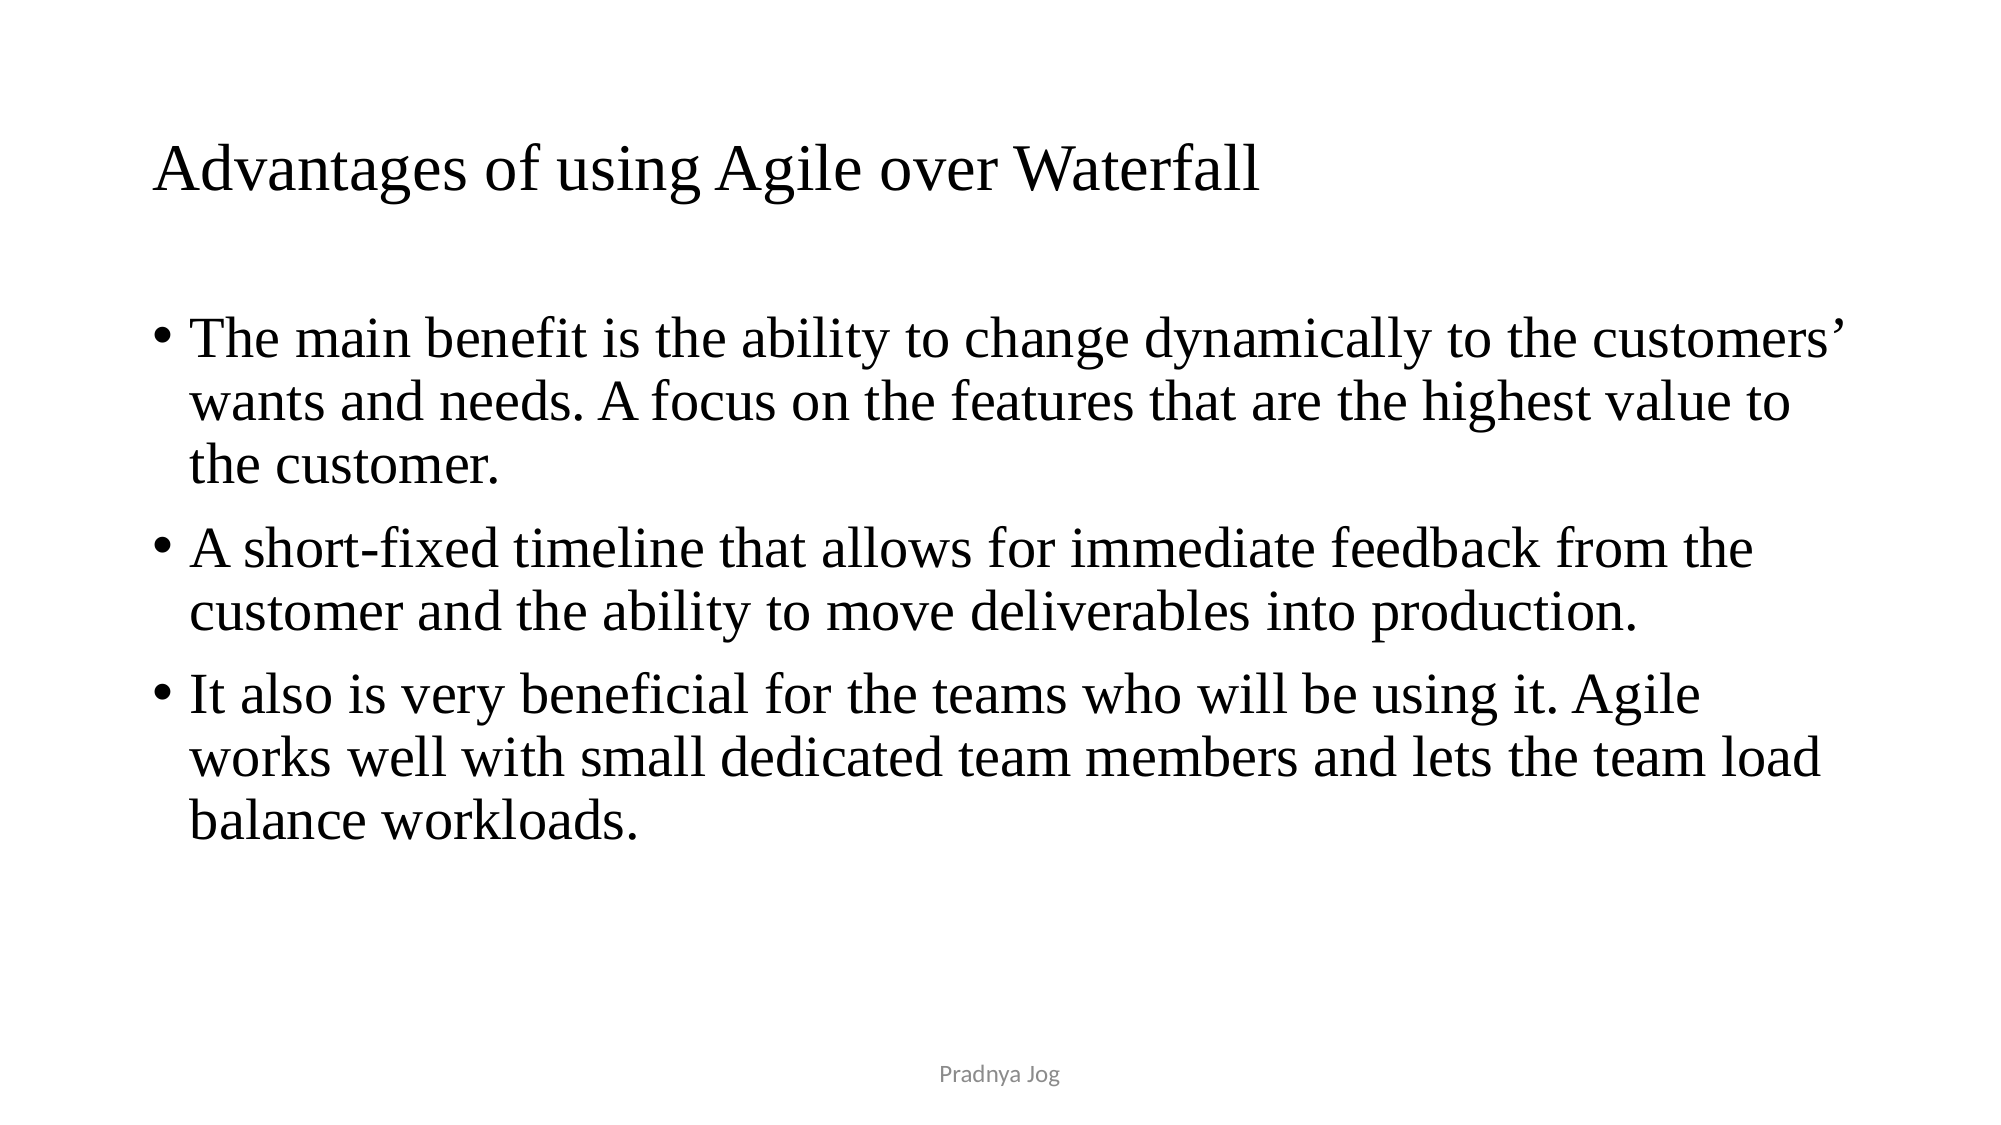

# Advantages of using Agile over Waterfall
The main benefit is the ability to change dynamically to the customers’ wants and needs. A focus on the features that are the highest value to the customer.
A short-fixed timeline that allows for immediate feedback from the customer and the ability to move deliverables into production.
It also is very beneficial for the teams who will be using it. Agile works well with small dedicated team members and lets the team load balance workloads.

Pradnya Jog